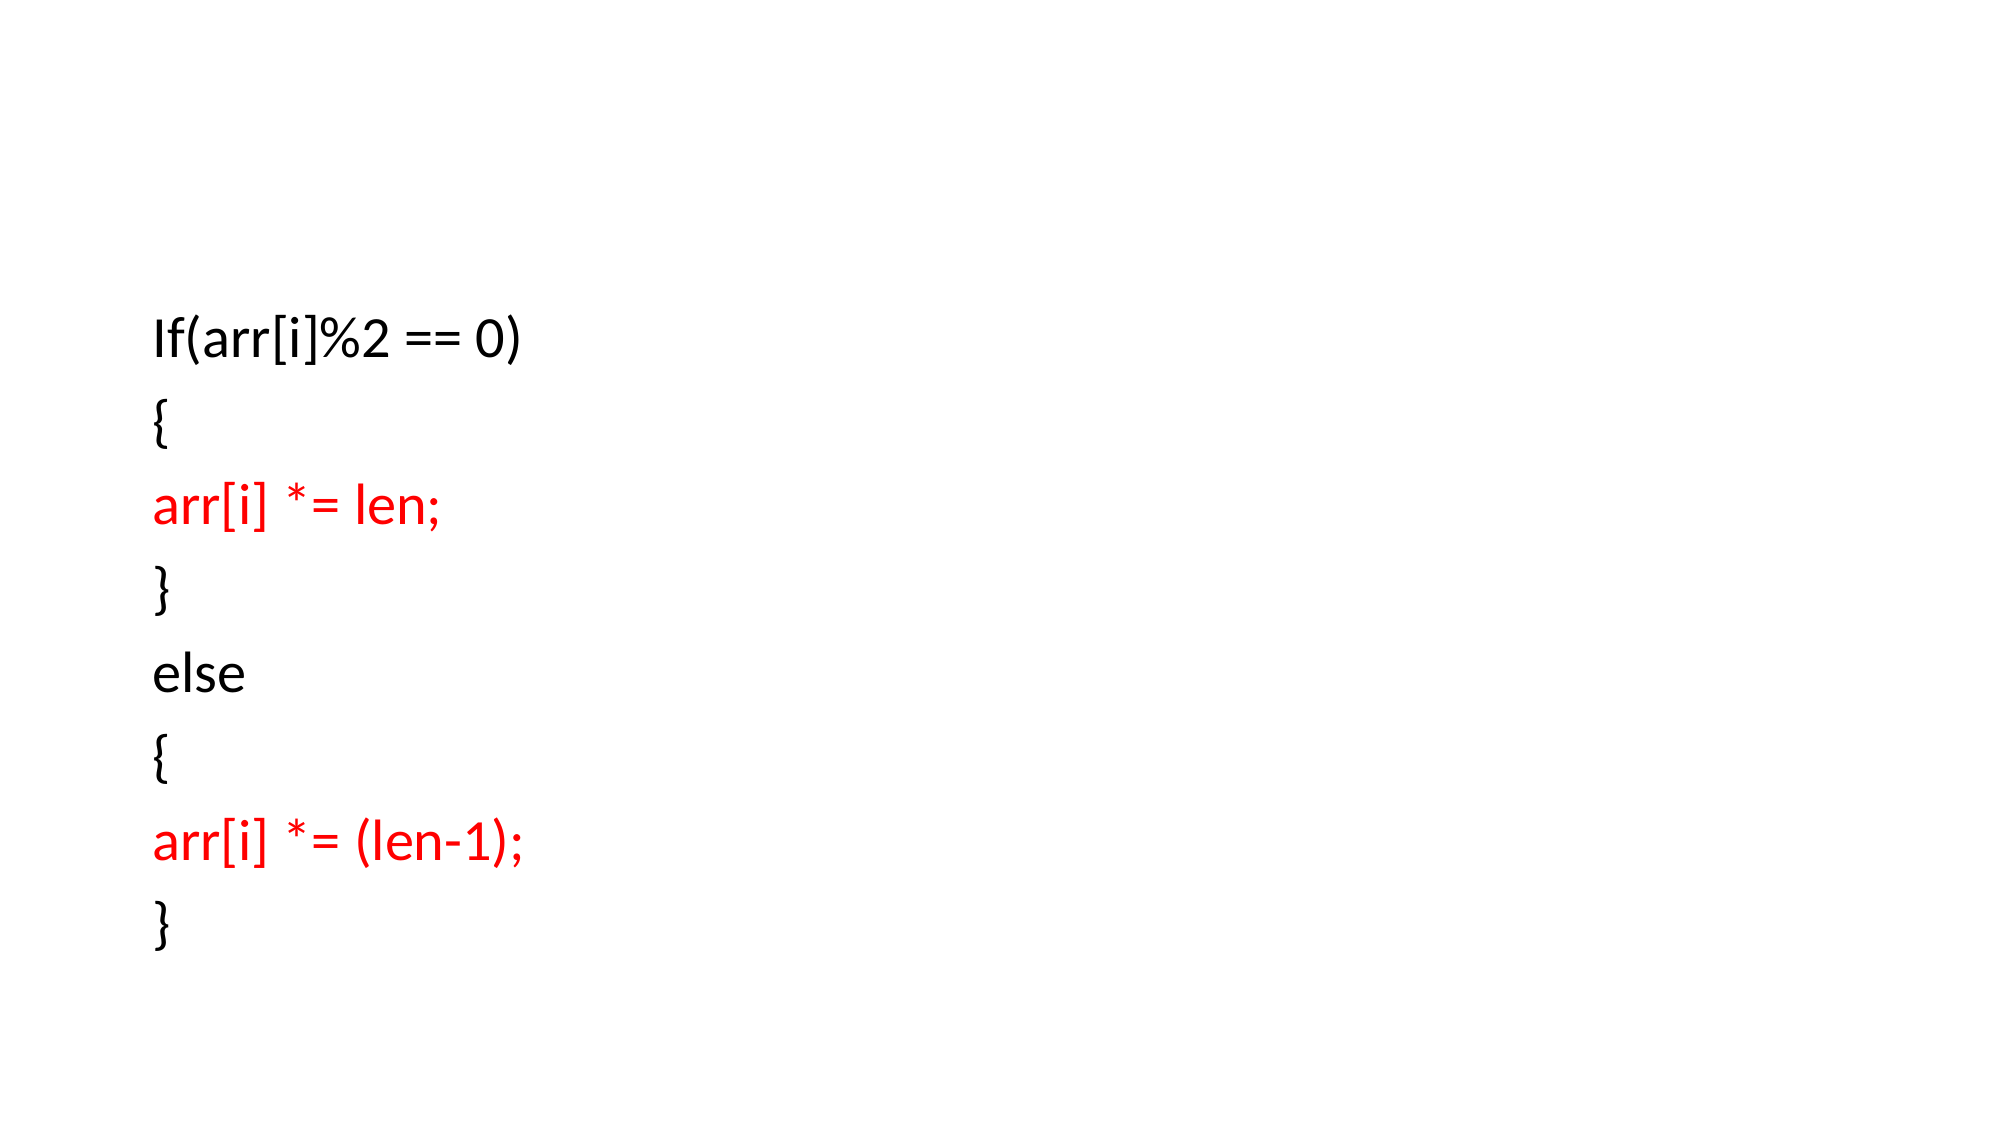

#
If(arr[i]%2 == 0)
{
arr[i] *= len;
}
else
{
arr[i] *= (len-1);
}